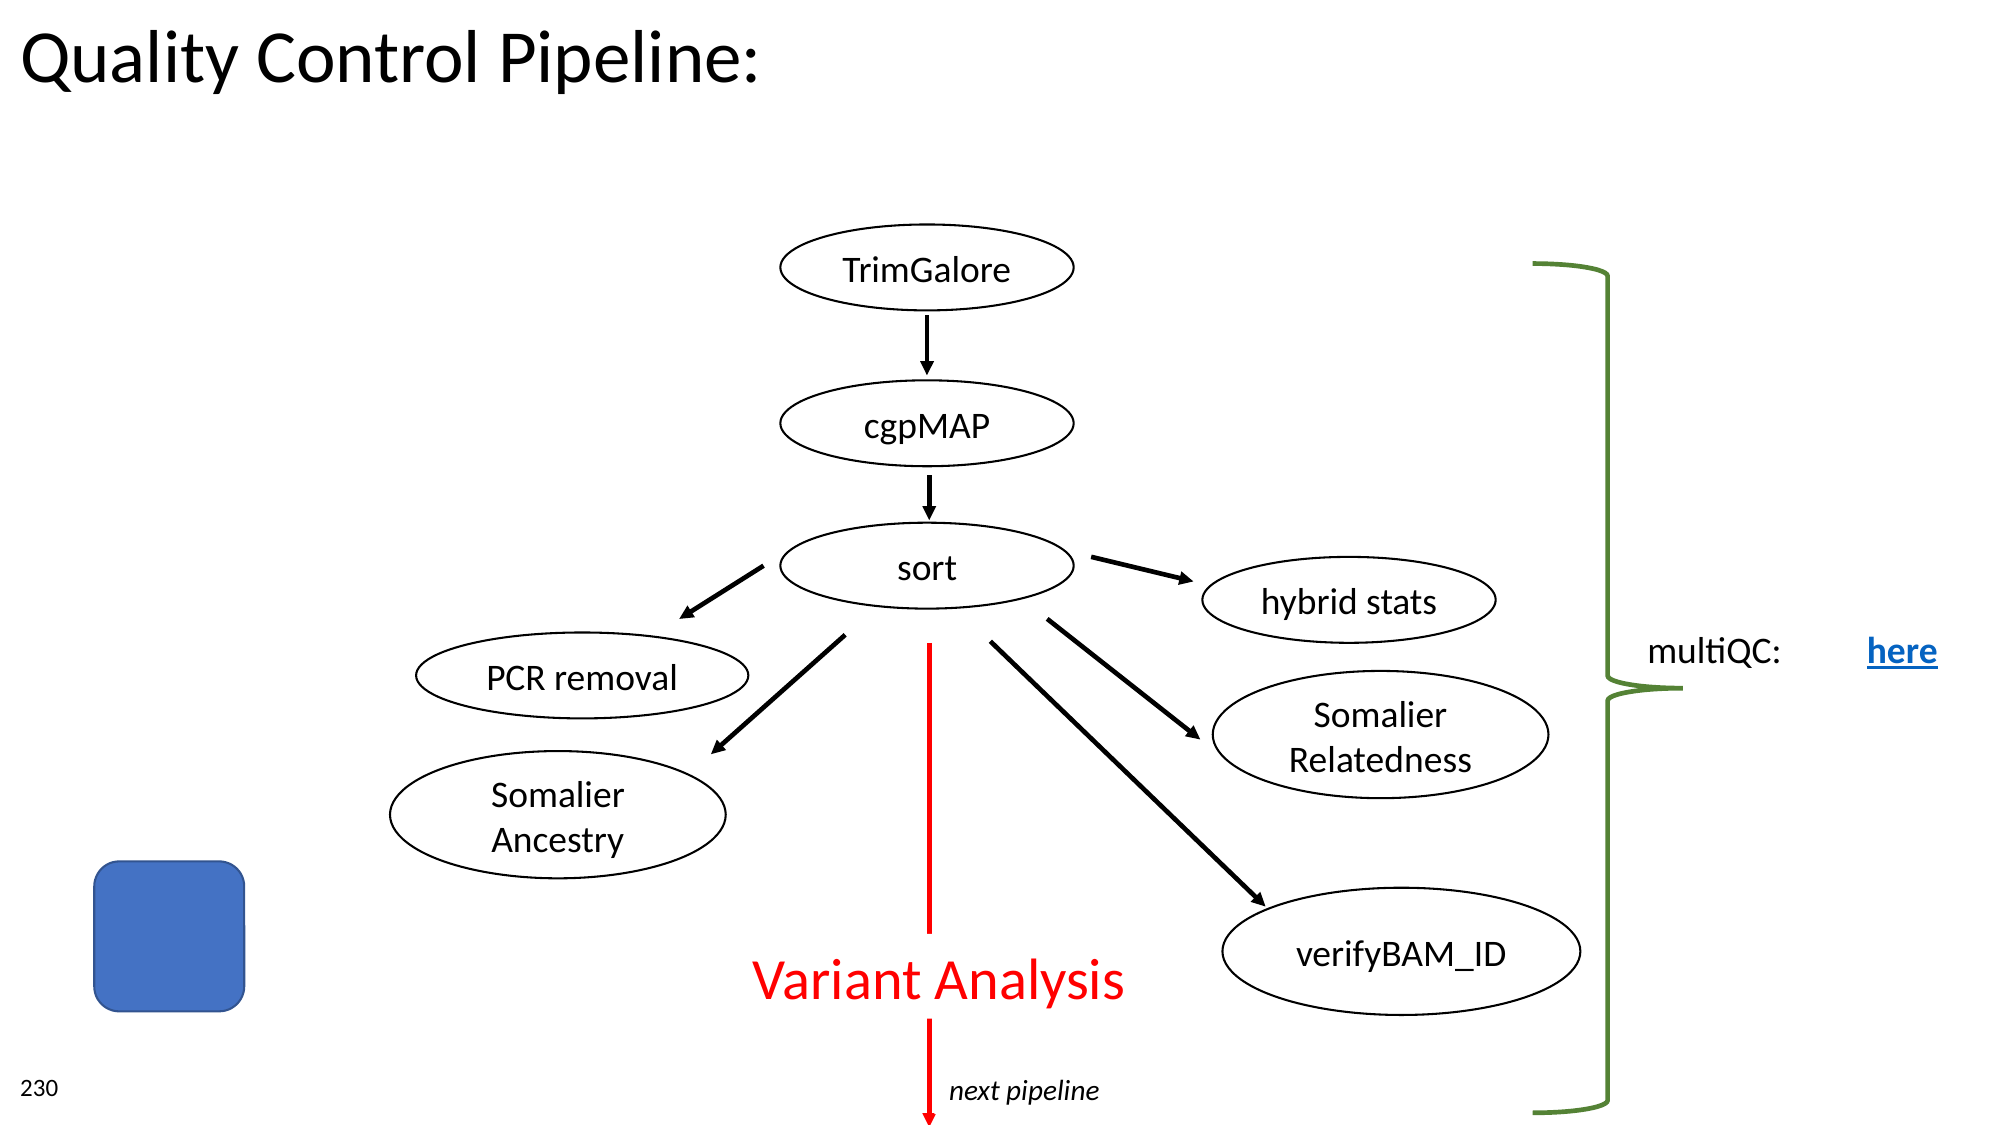

# Quality Control Pipeline:
TrimGalore

cgpMAP
sort
hybrid stats
multiQC:          here
PCR removal
Somalier
Relatedness
Somalier
Ancestry

verifyBAM_ID
Variant Analysis
230
next pipeline